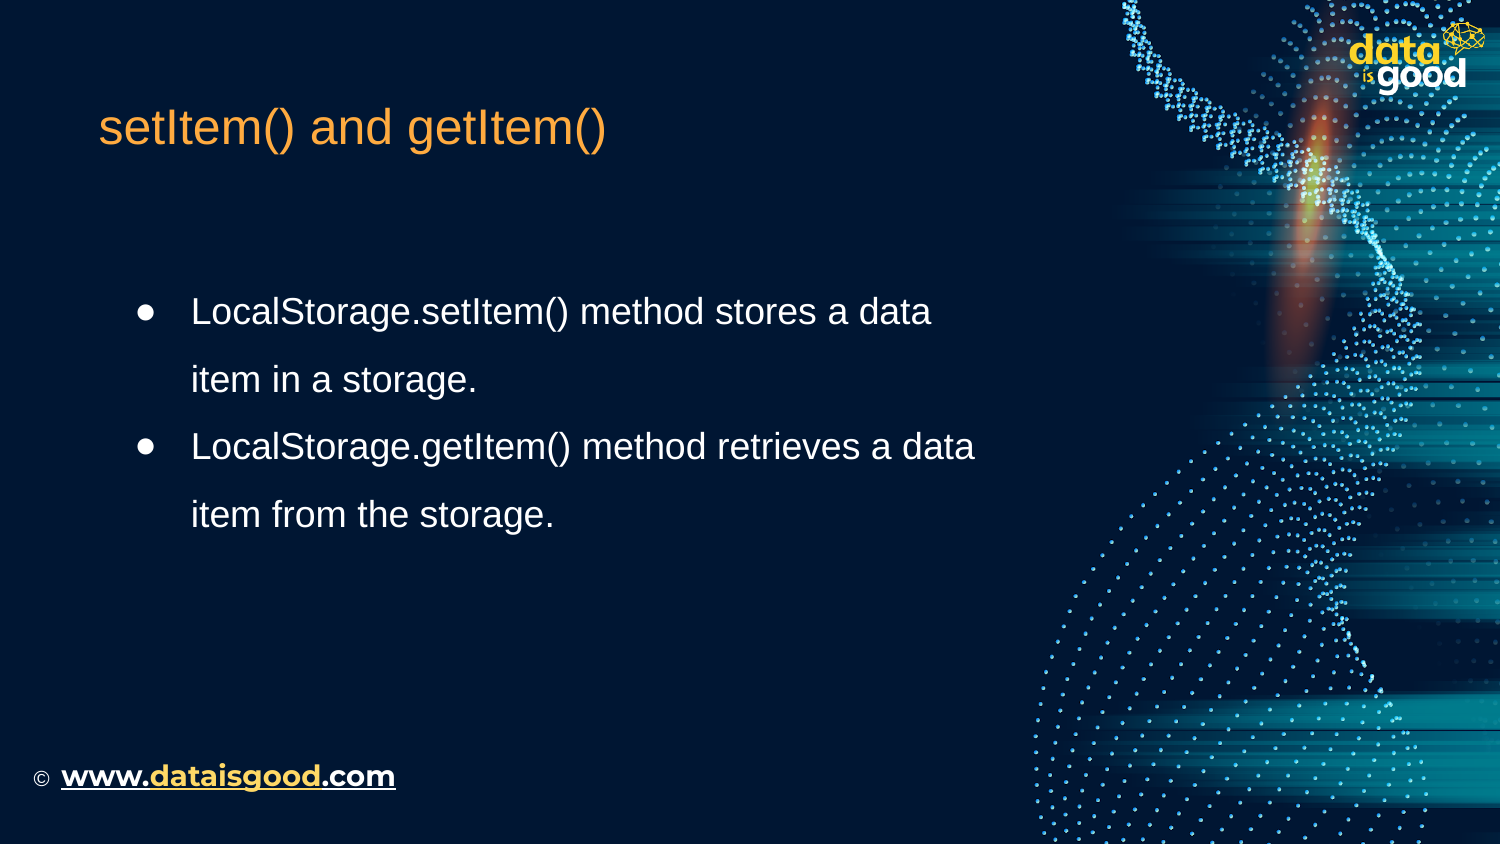

# setItem() and getItem()
LocalStorage.setItem() method stores a data item in a storage.
LocalStorage.getItem() method retrieves a data item from the storage.